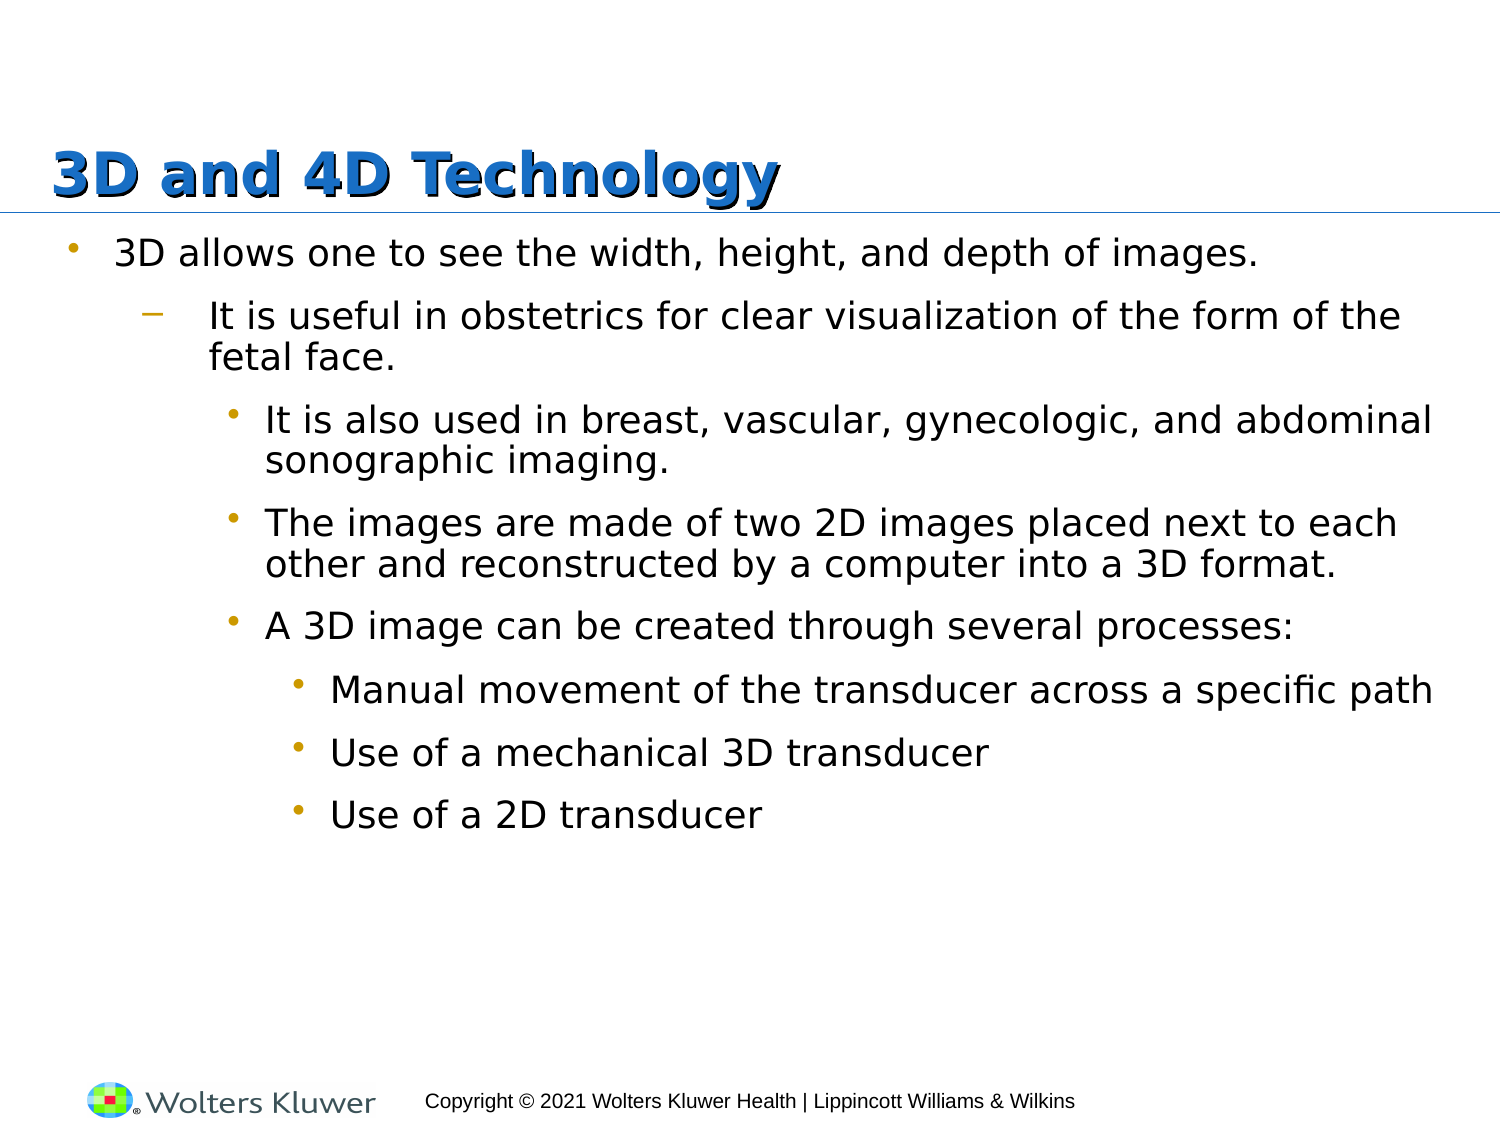

# 3D and 4D Technology
3D allows one to see the width, height, and depth of images.
It is useful in obstetrics for clear visualization of the form of the fetal face.
It is also used in breast, vascular, gynecologic, and abdominal sonographic imaging.
The images are made of two 2D images placed next to each other and reconstructed by a computer into a 3D format.
A 3D image can be created through several processes:
Manual movement of the transducer across a specific path
Use of a mechanical 3D transducer
Use of a 2D transducer